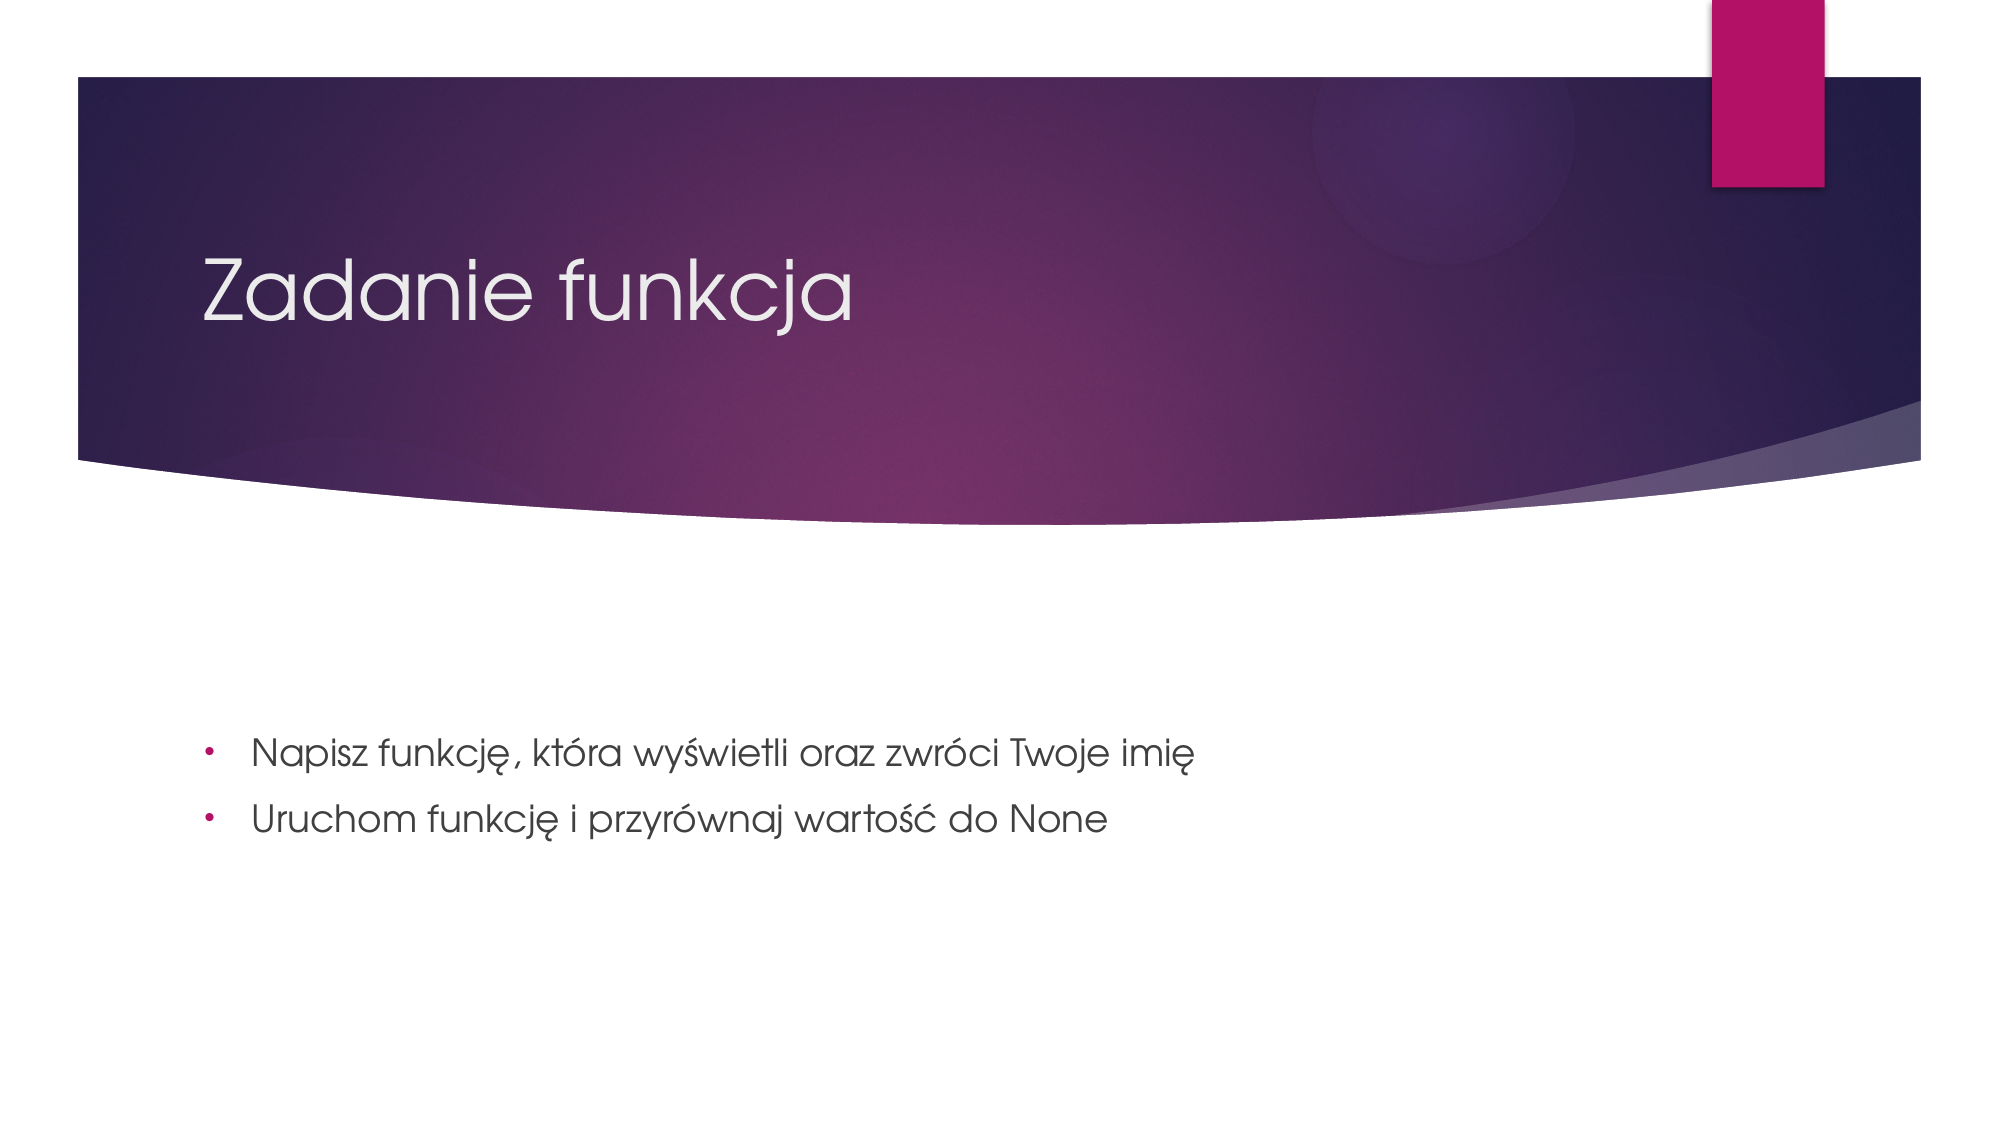

# Zadanie funkcja
Napisz funkcję, która wyświetli oraz zwróci Twoje imię
Uruchom funkcję i przyrównaj wartość do None